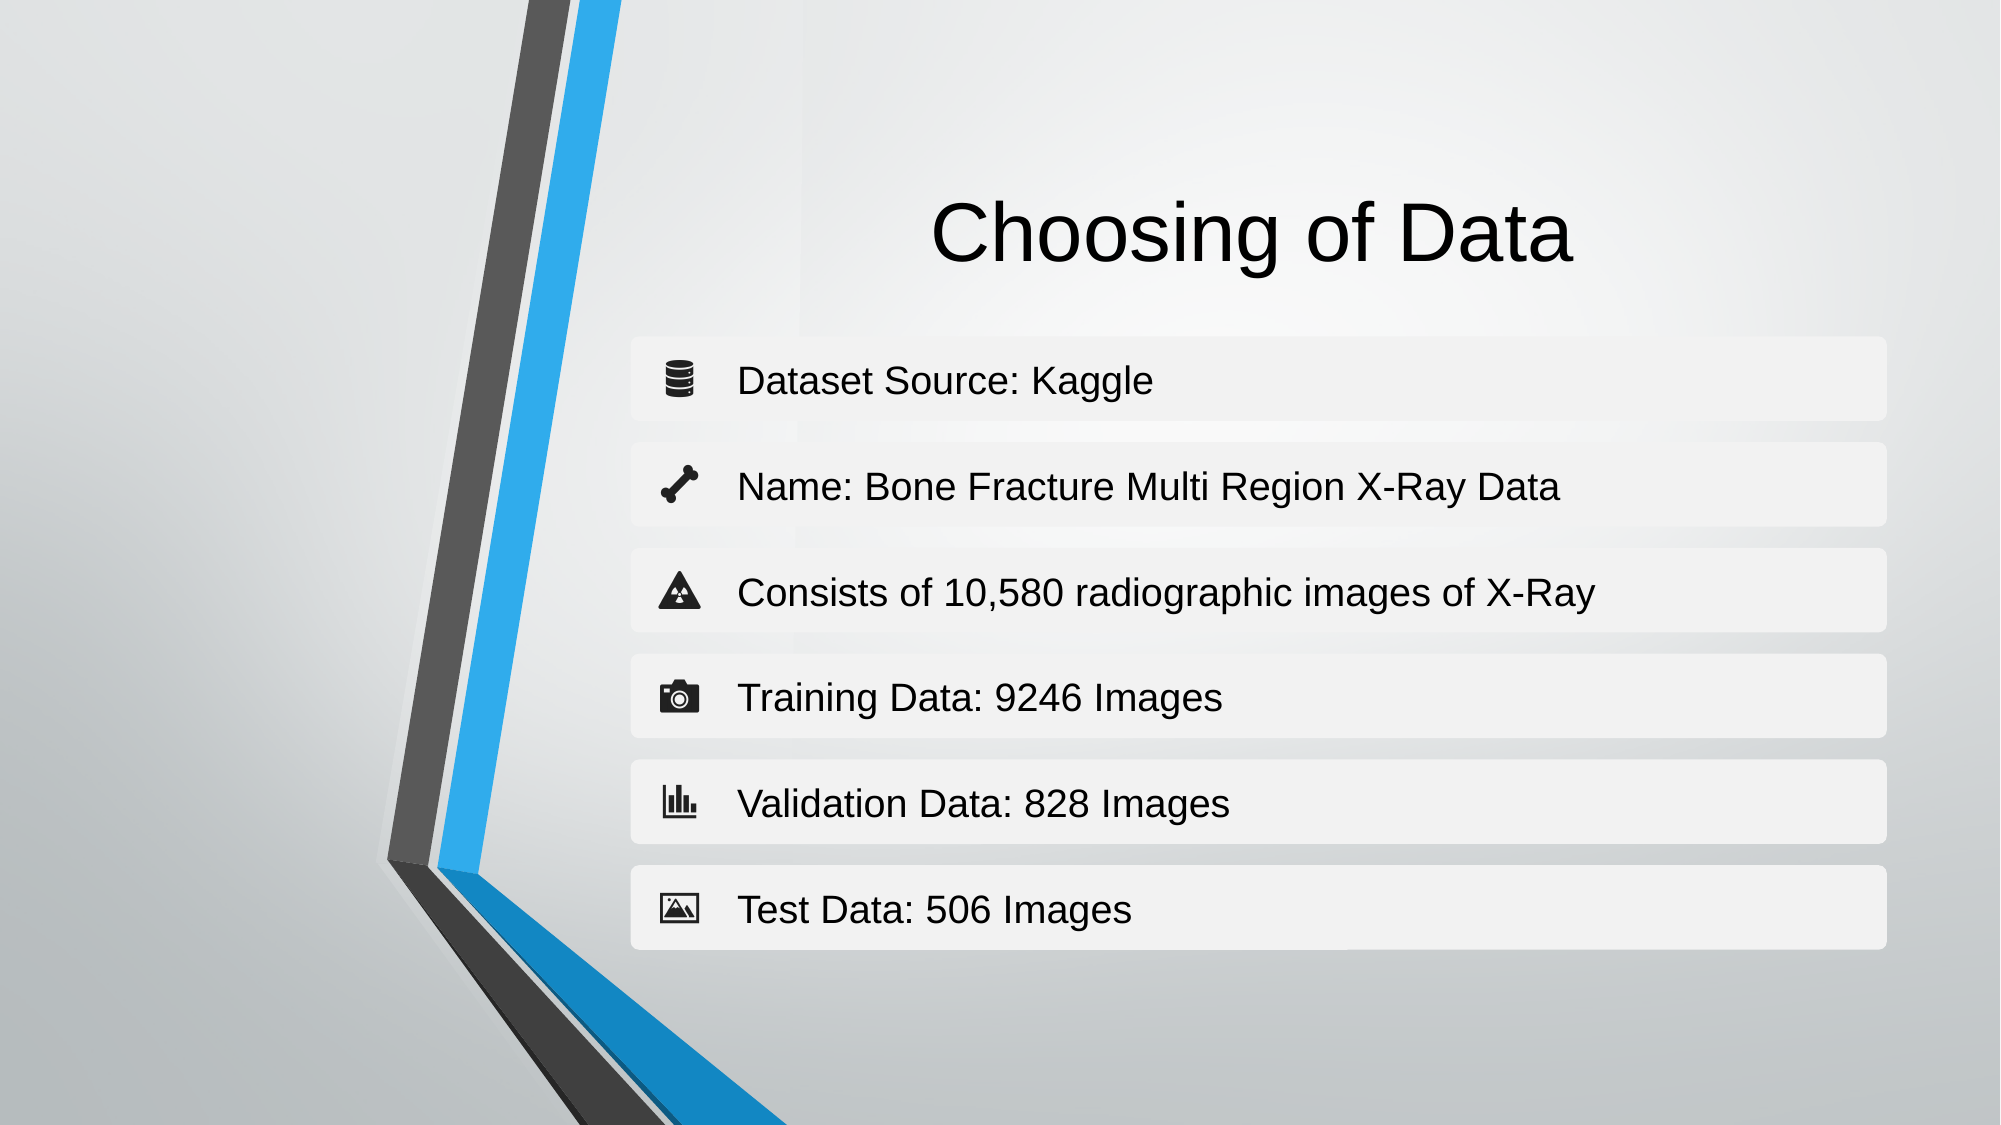

# Choosing of Data
Dataset Source: Kaggle
Name: Bone Fracture Multi Region X-Ray Data
Consists of 10,580 radiographic images of X-Ray
Training Data: 9246 Images
Validation Data: 828 Images
Test Data: 506 Images